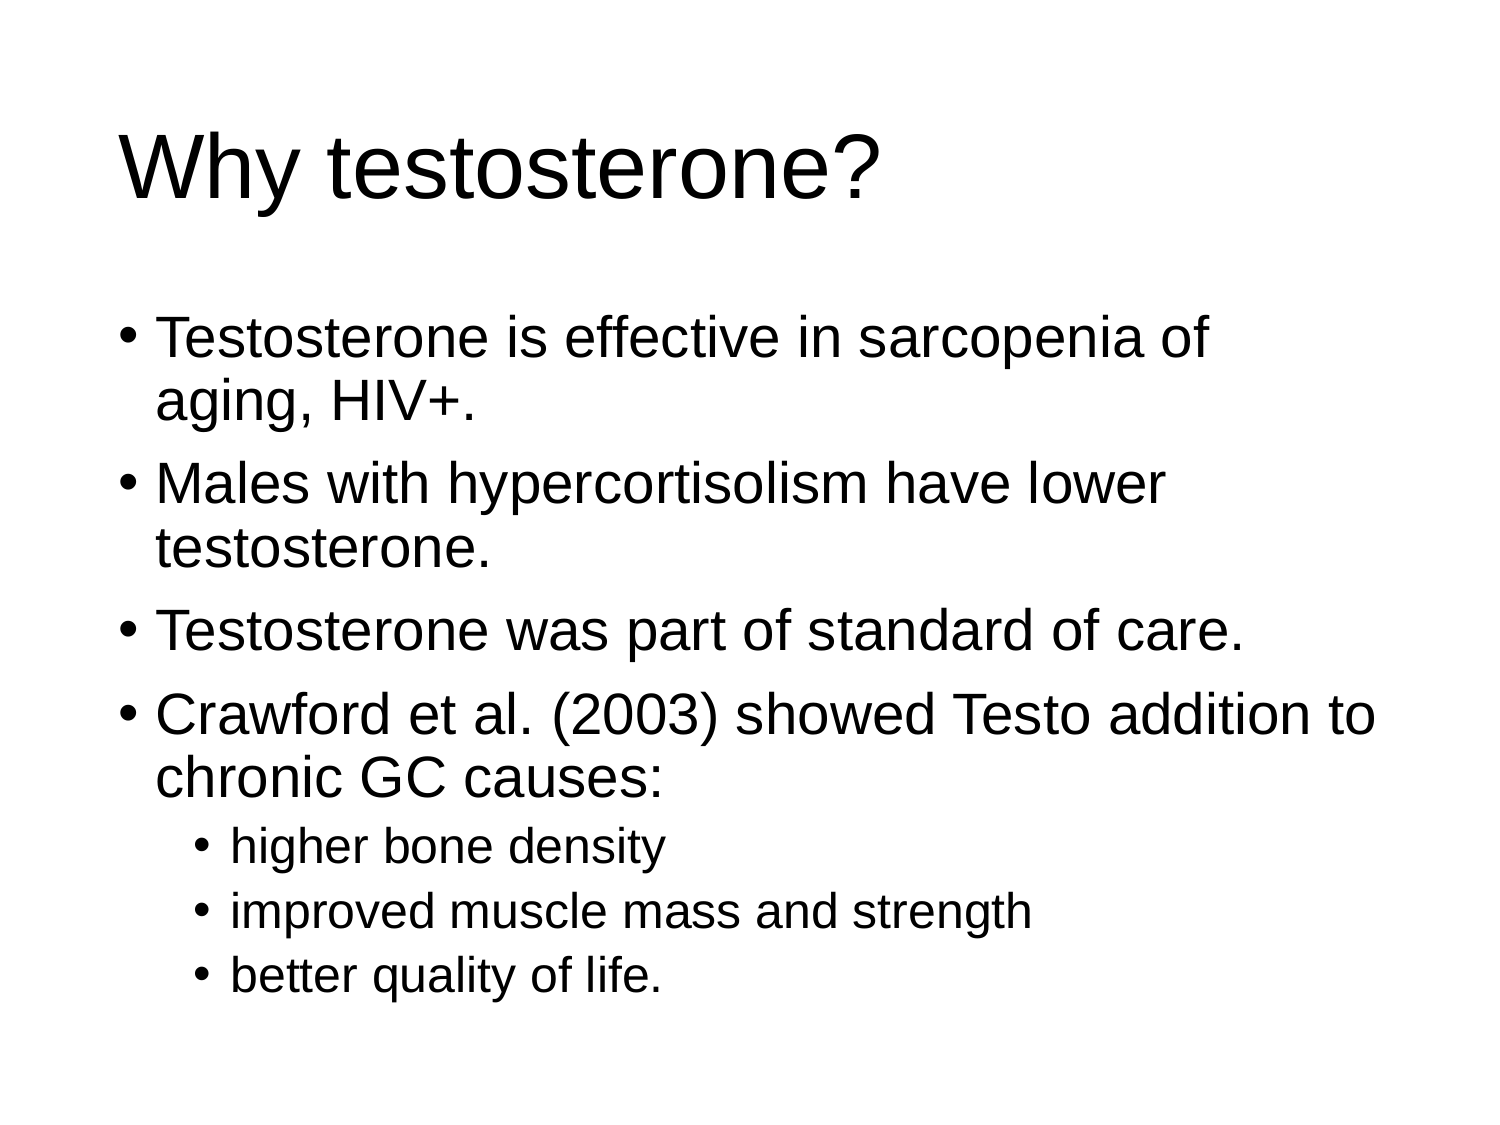

# Why testosterone?
Testosterone is effective in sarcopenia of aging, HIV+.
Males with hypercortisolism have lower testosterone.
Testosterone was part of standard of care.
Crawford et al. (2003) showed Testo addition to chronic GC causes:
higher bone density
improved muscle mass and strength
better quality of life.